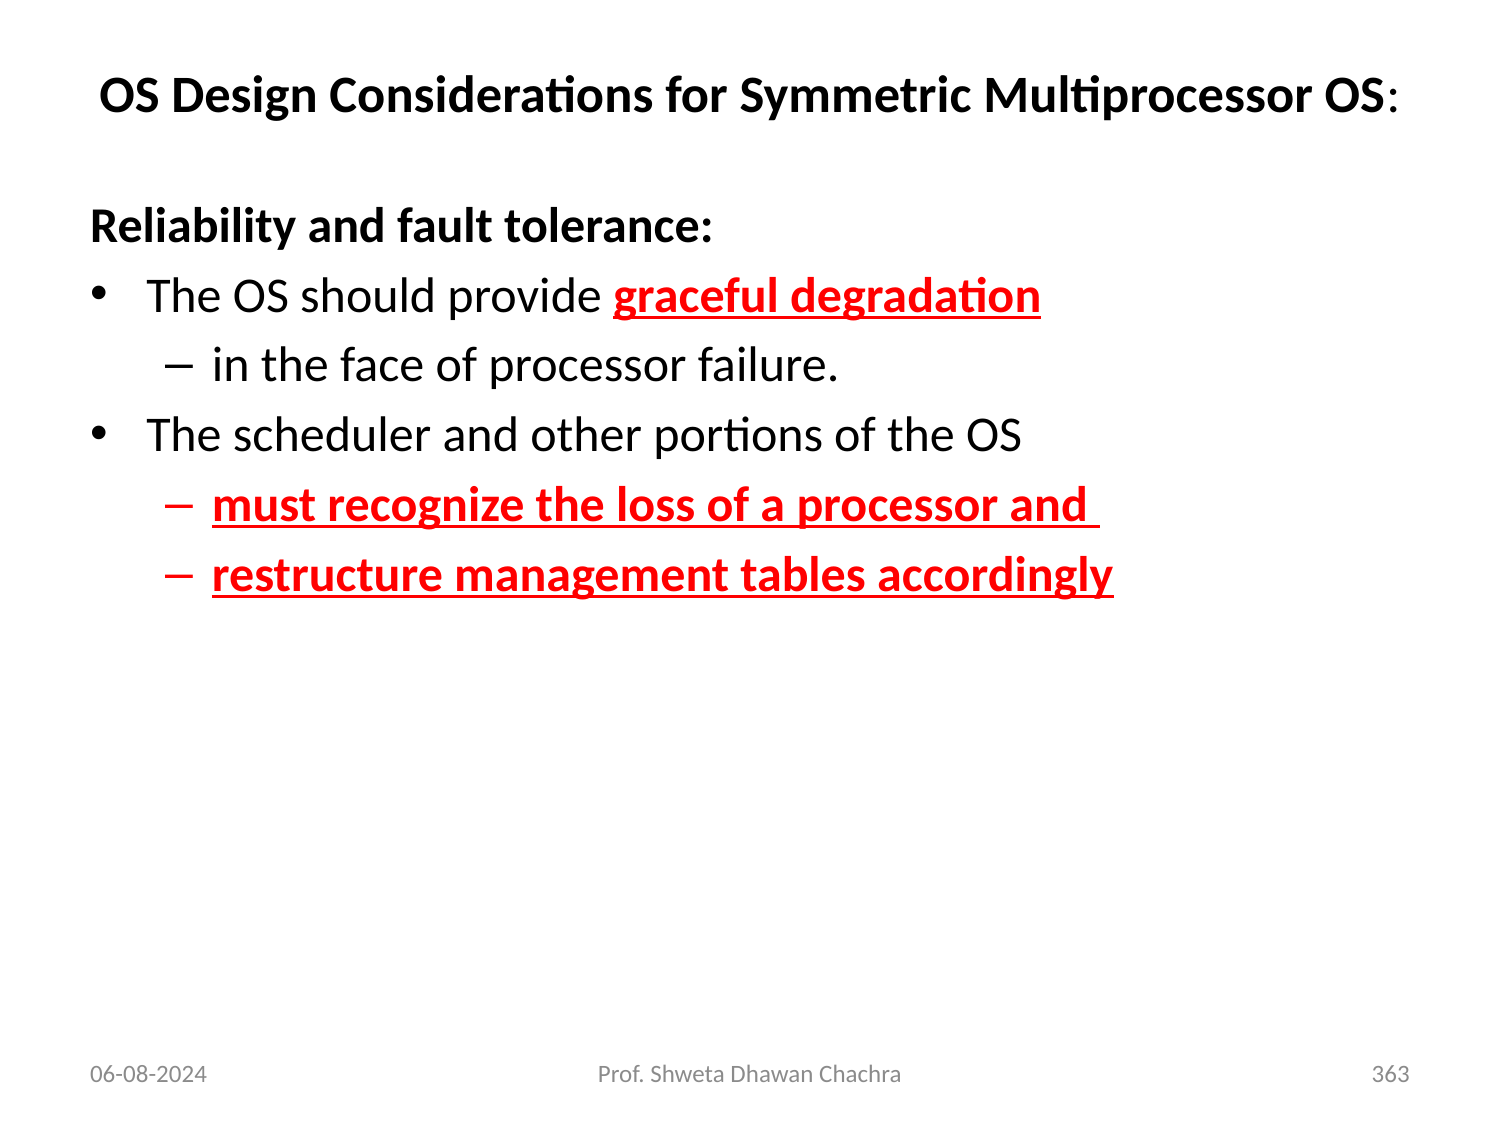

OS Design Considerations for Symmetric Multiprocessor OS:
Reliability and fault tolerance:
The OS should provide graceful degradation
in the face of processor failure.
The scheduler and other portions of the OS
must recognize the loss of a processor and
restructure management tables accordingly

06-08-2024
Prof. Shweta Dhawan Chachra
363